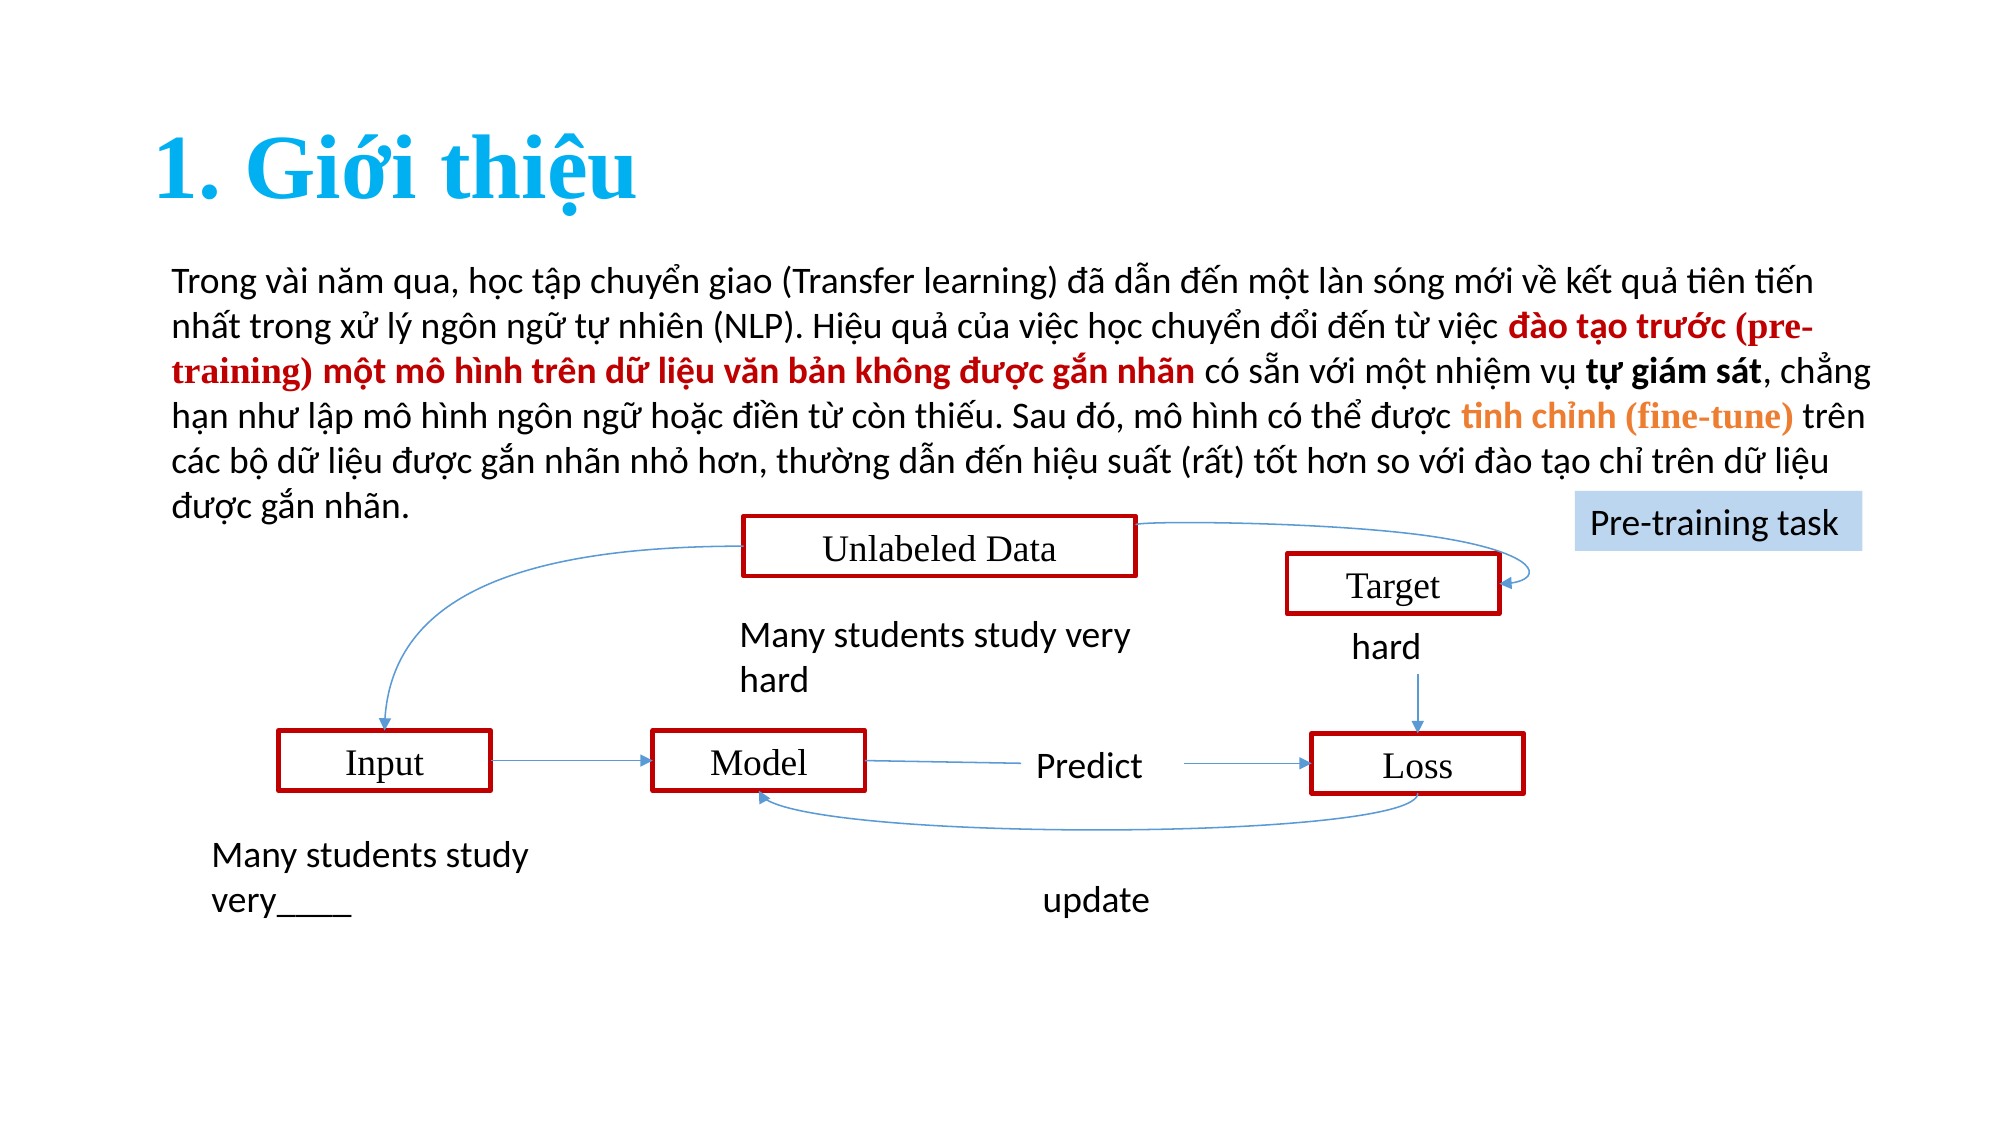

# 1. Giới thiệu
Trong vài năm qua, học tập chuyển giao (Transfer learning) đã dẫn đến một làn sóng mới về kết quả tiên tiến nhất trong xử lý ngôn ngữ tự nhiên (NLP). Hiệu quả của việc học chuyển đổi đến từ việc đào tạo trước (pre-training) một mô hình trên dữ liệu văn bản không được gắn nhãn có sẵn với một nhiệm vụ tự giám sát, chẳng hạn như lập mô hình ngôn ngữ hoặc điền từ còn thiếu. Sau đó, mô hình có thể được tinh chỉnh (fine-tune) trên các bộ dữ liệu được gắn nhãn nhỏ hơn, thường dẫn đến hiệu suất (rất) tốt hơn so với đào tạo chỉ trên dữ liệu được gắn nhãn.
Pre-training task
Unlabeled Data
Target
Many students study very hard
hard
Input
Model
Predict
Loss
Many students study very____
update